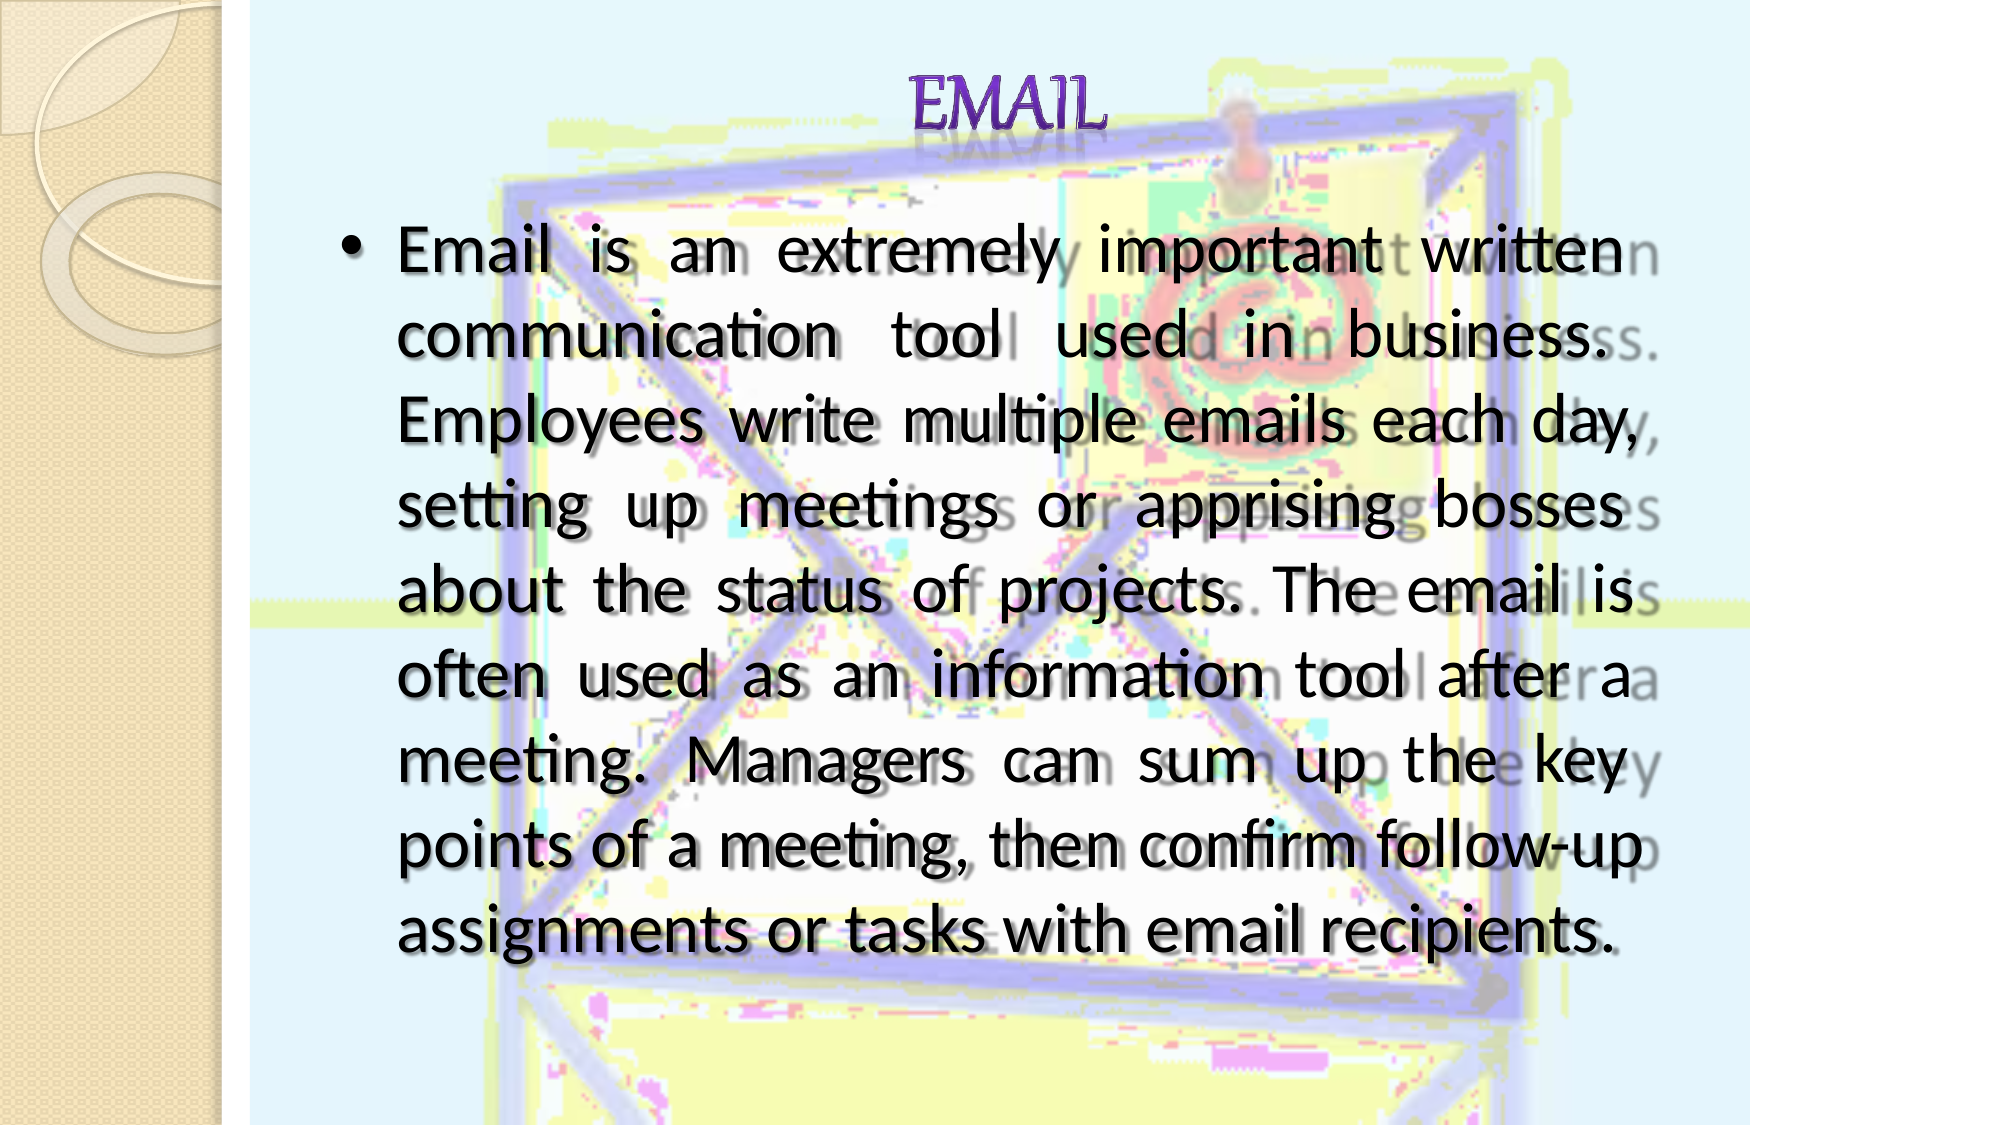

Email is an extremely important written  communication tool used in business.  Employees write multiple emails each day,  setting up meetings or apprising bosses  about the status of projects. The email is  often used as an information tool after a  meeting. Managers can sum up the key  points of a meeting, then confirm follow-up  assignments or tasks with email recipients.